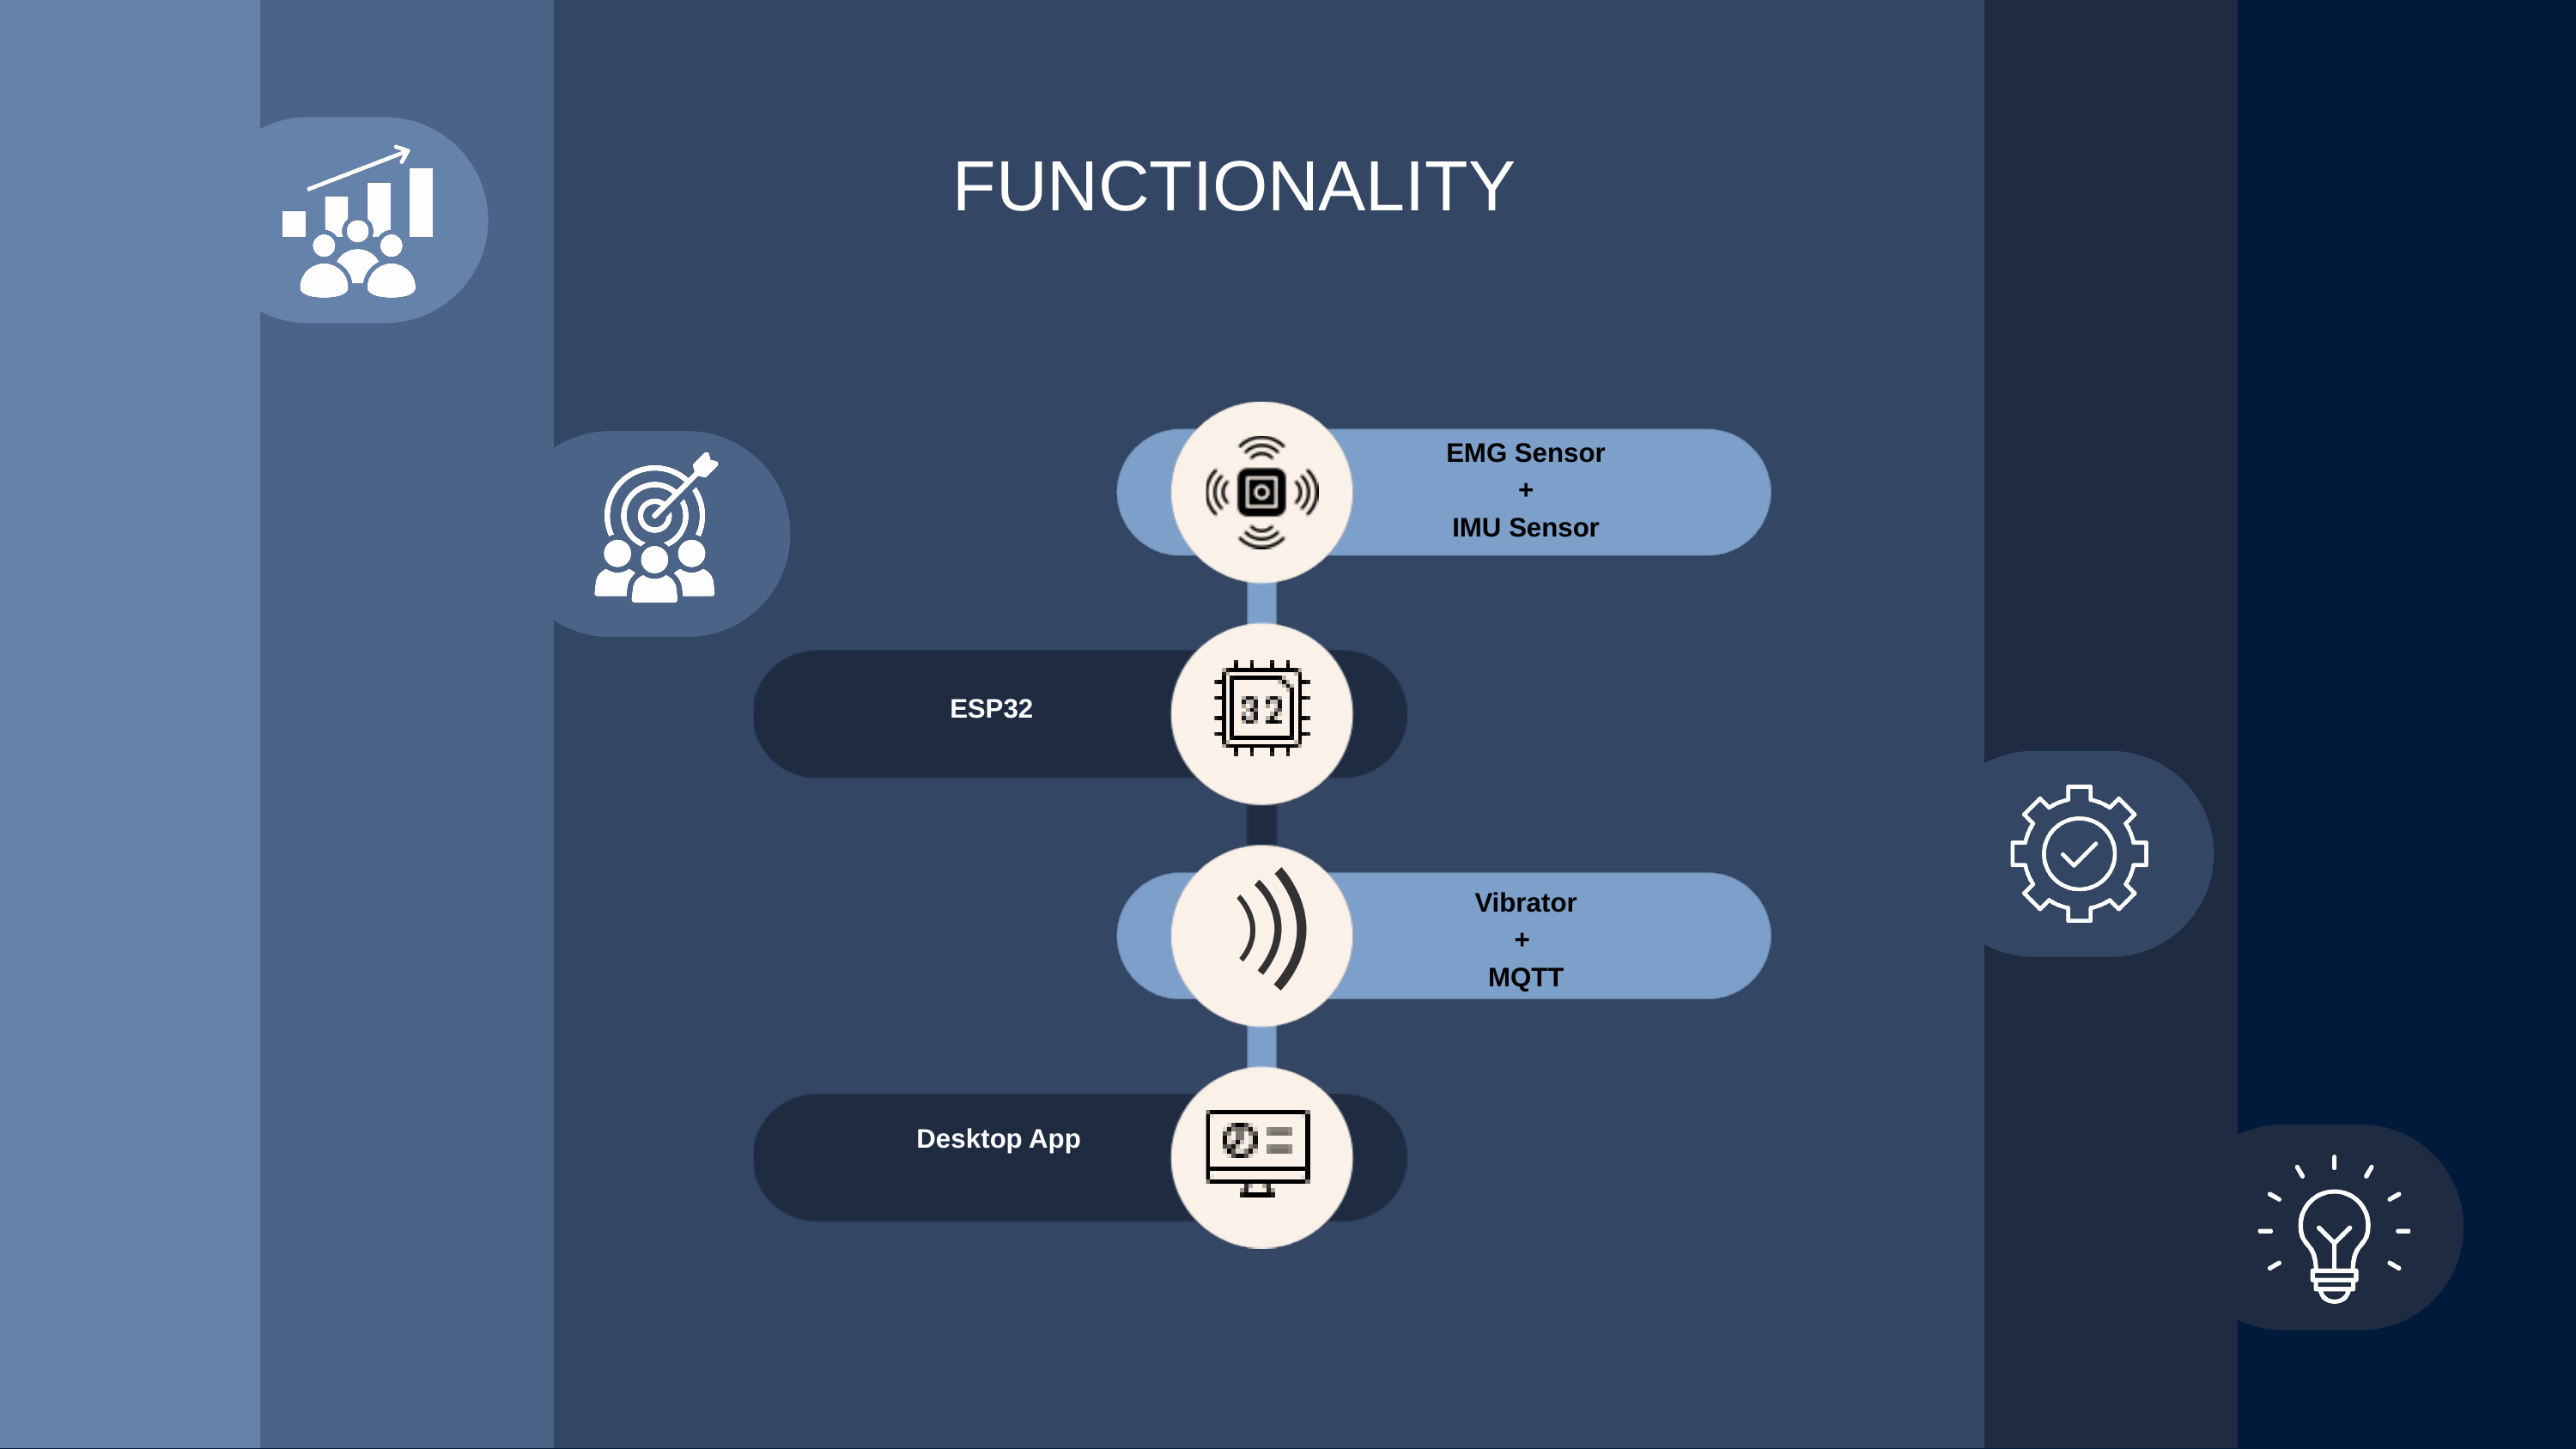

FUNCTIONALITY

EMG Sensor
+
IMU Sensor

ESP32

 Vibrator
+
MQTT

Desktop App